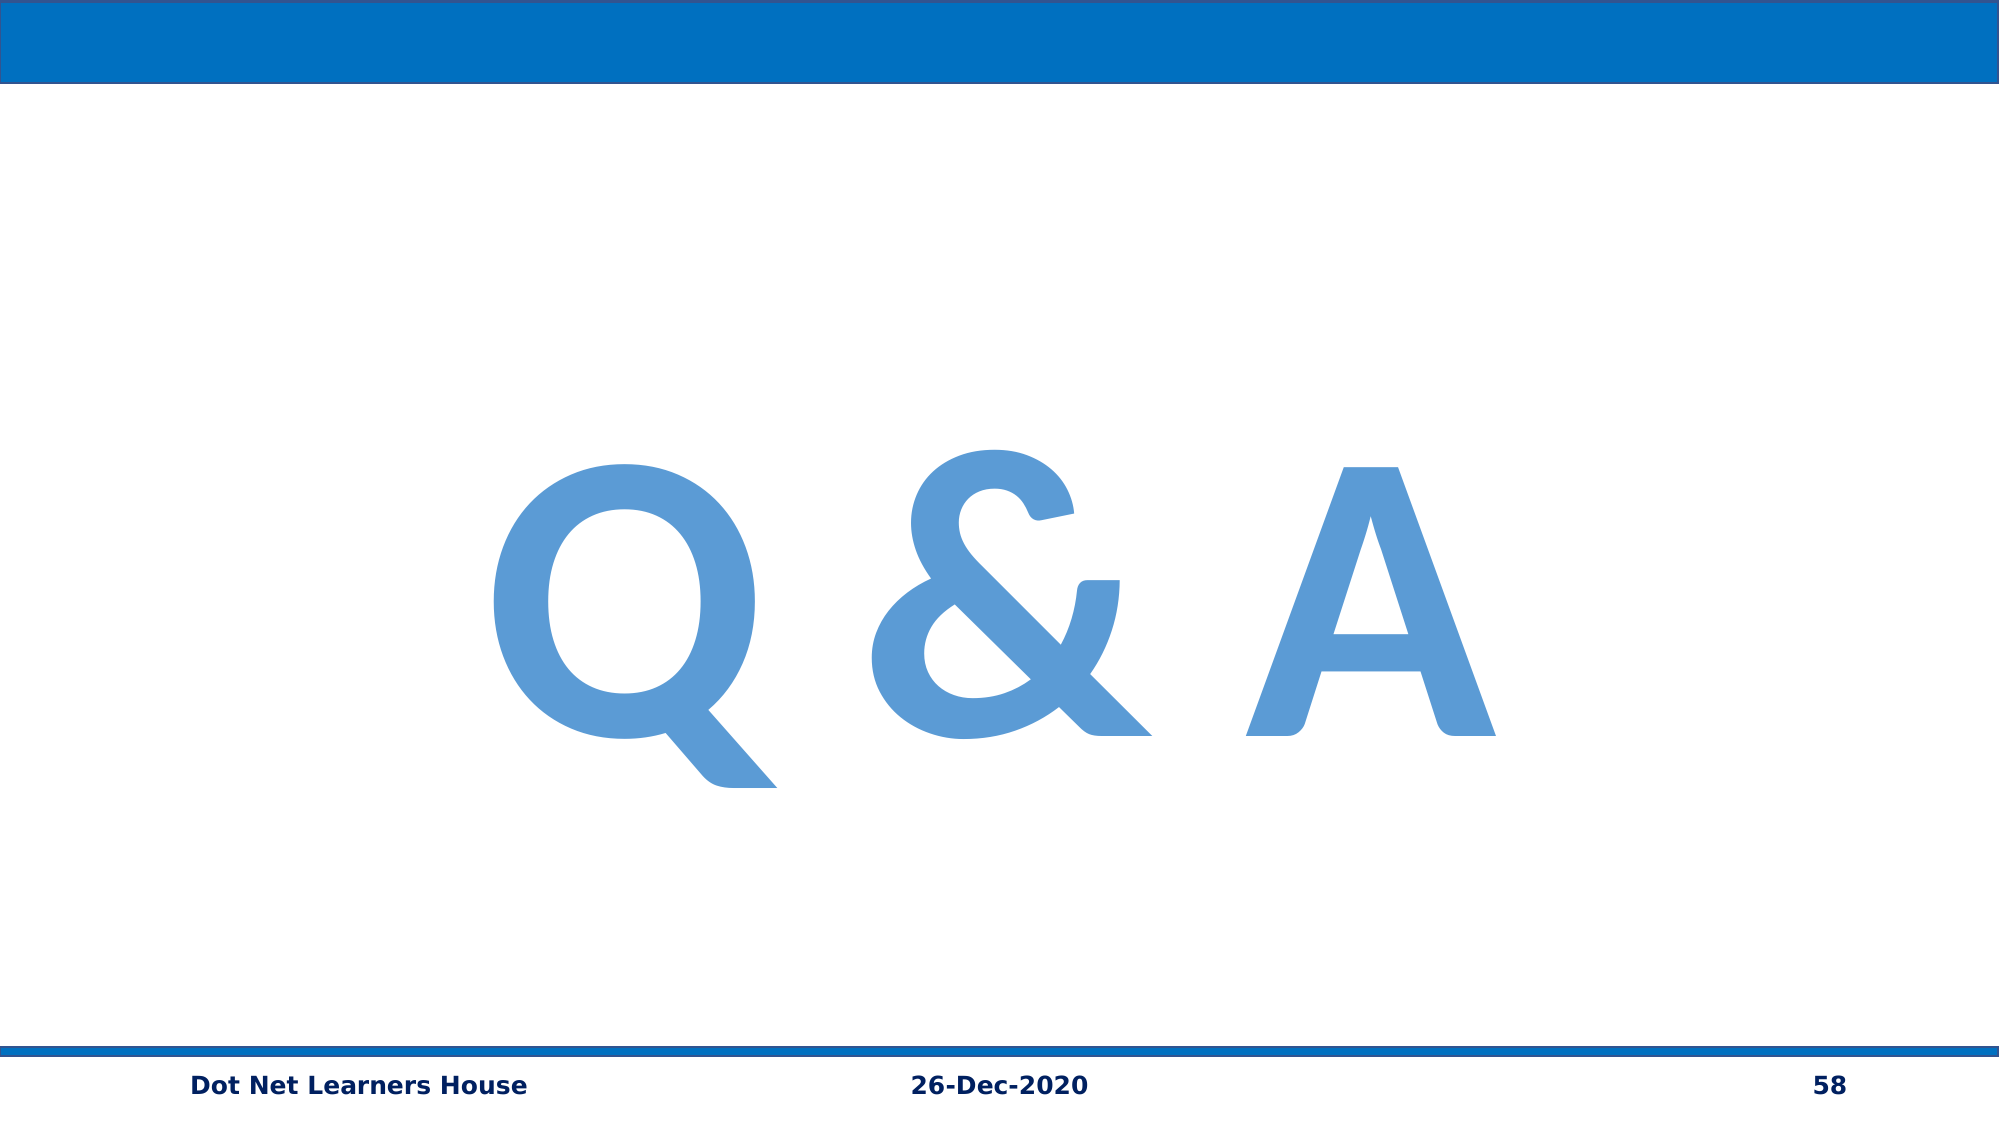

Q & A

26-Dec-2020
58
Dot Net Learners House